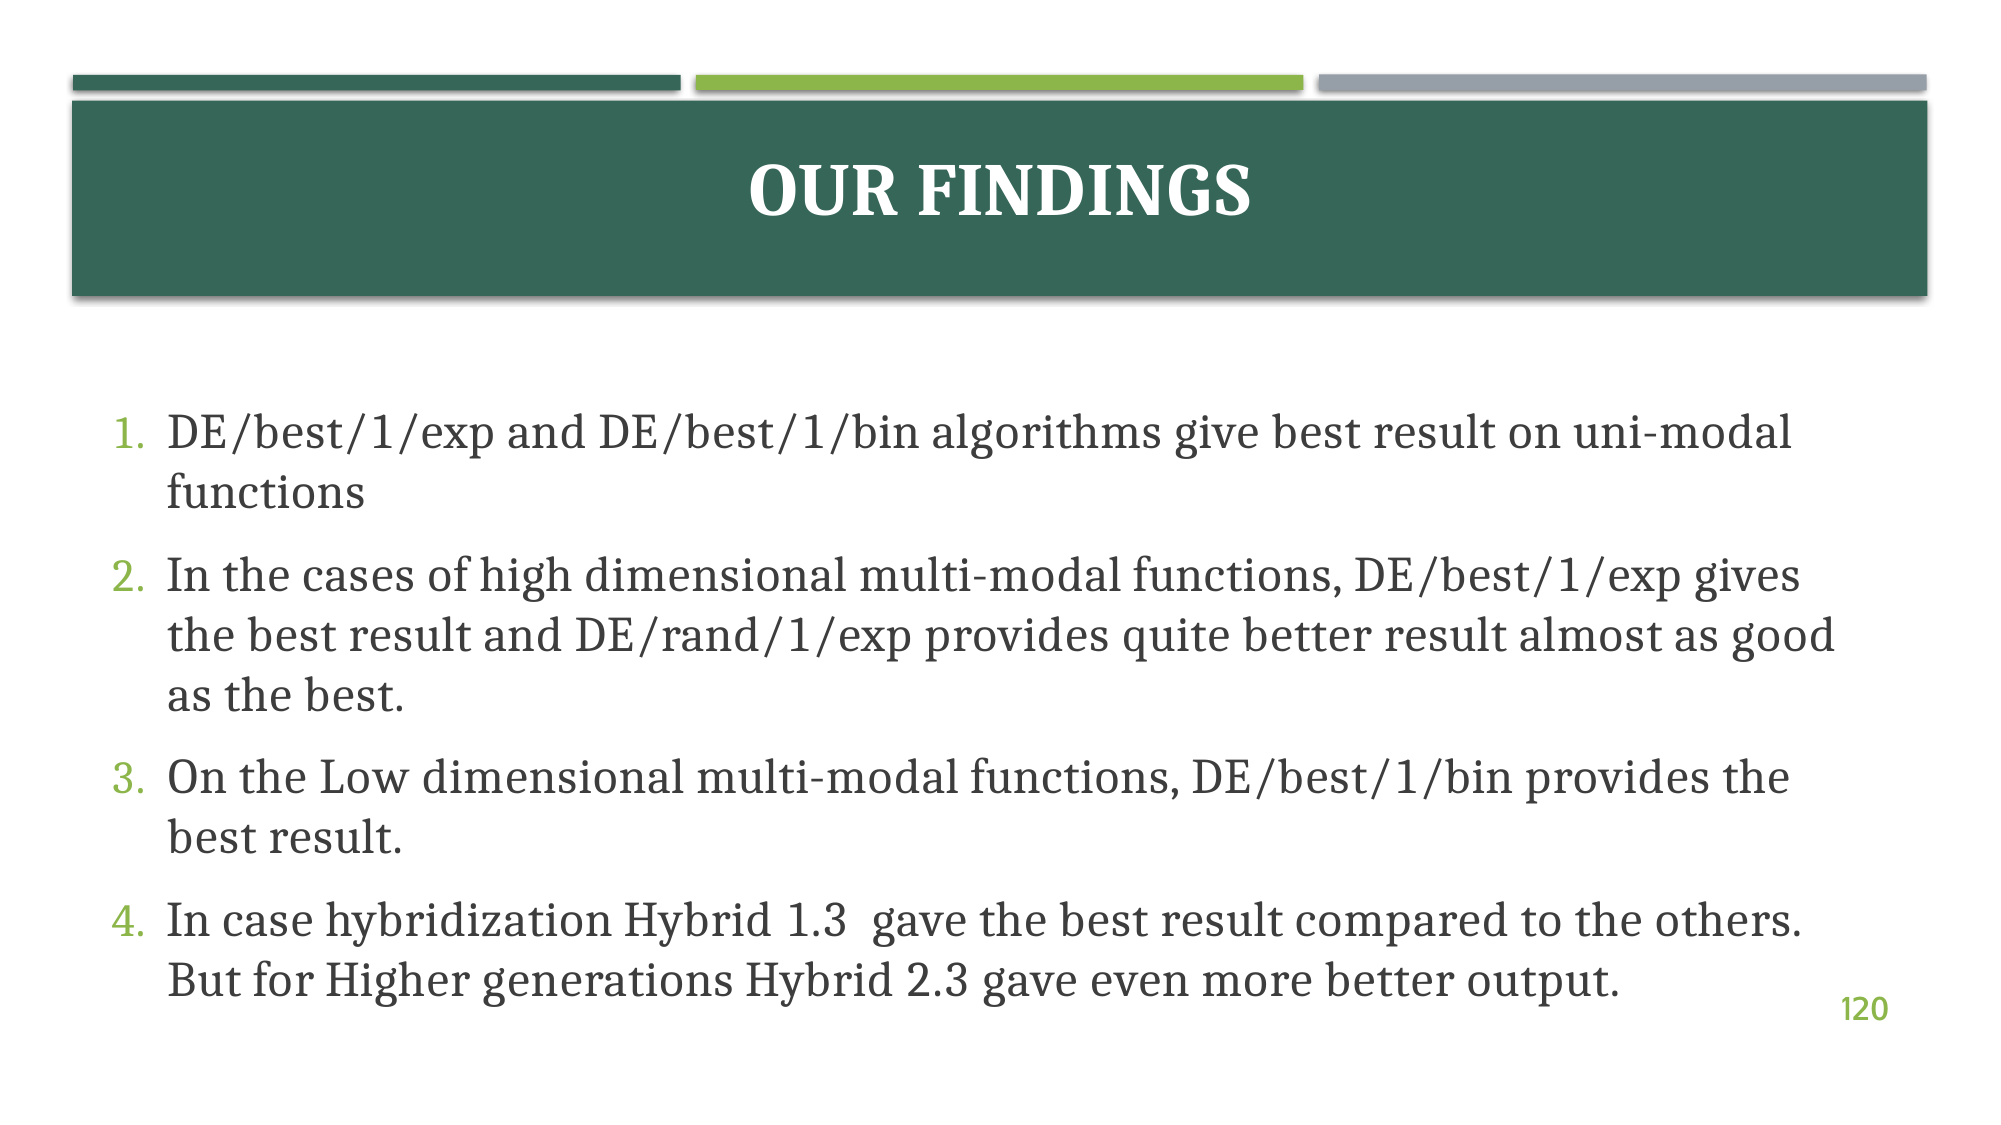

# Our findings
DE/best/1/exp and DE/best/1/bin algorithms give best result on uni-modal functions
In the cases of high dimensional multi-modal functions, DE/best/1/exp gives the best result and DE/rand/1/exp provides quite better result almost as good as the best.
On the Low dimensional multi-modal functions, DE/best/1/bin provides the best result.
In case hybridization Hybrid 1.3  gave the best result compared to the others. But for Higher generations Hybrid 2.3 gave even more better output.
120